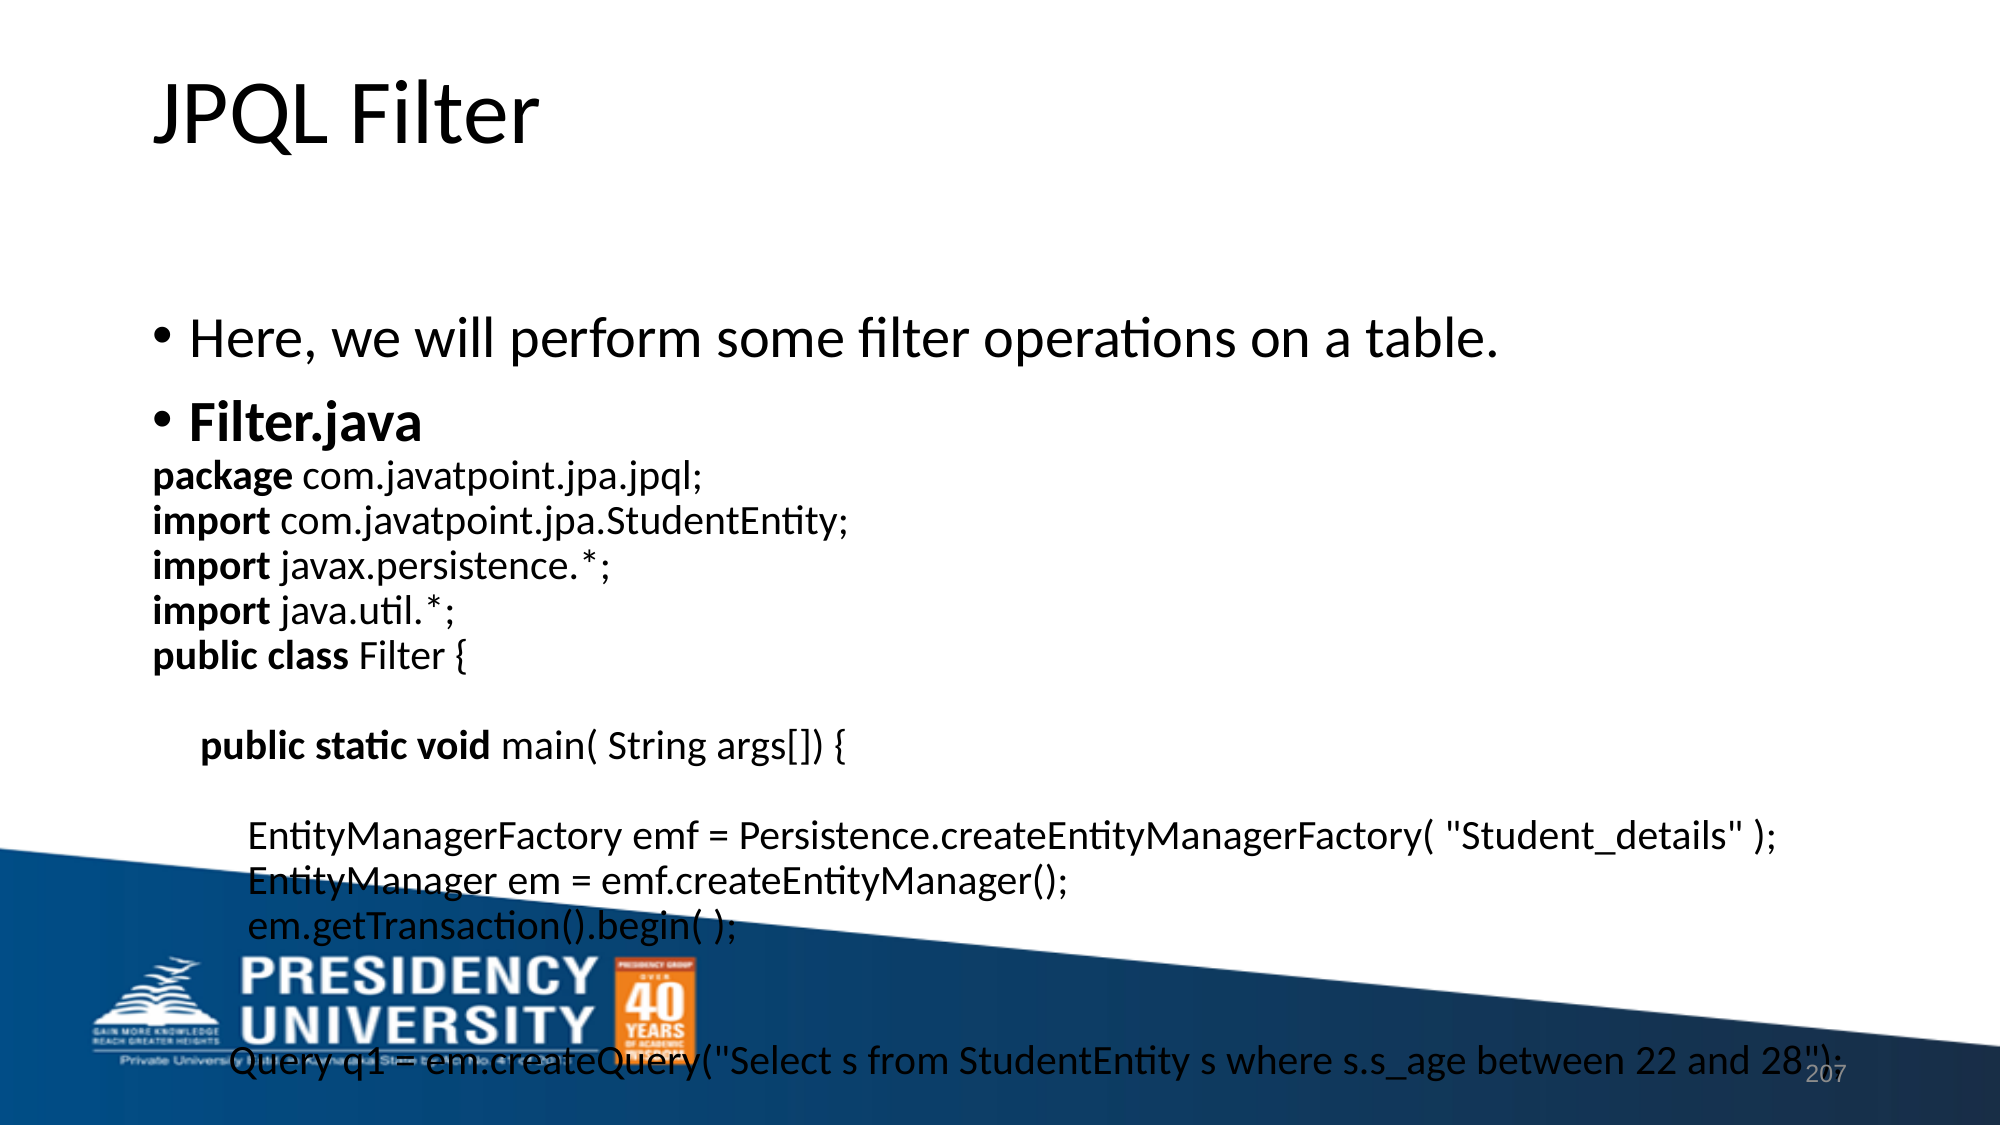

# JPQL Filter
Here, we will perform some filter operations on a table.
Filter.java
package com.javatpoint.jpa.jpql;
import com.javatpoint.jpa.StudentEntity;
import javax.persistence.*;
import java.util.*;
public class Filter {

     public static void main( String args[]) {

          EntityManagerFactory emf = Persistence.createEntityManagerFactory( "Student_details" );
          EntityManager em = emf.createEntityManager();
          em.getTransaction().begin( );

        Query q1 = em.createQuery("Select s from StudentEntity s where s.s_age between 22 and 28");

        @SuppressWarnings("unchecked")
        List<StudentEntity> l1 =  (List<StudentEntity>)q1.getResultList();

         System.out.println("Between Clause");
         System.out.print("s_id");
         System.out.print("\t s_name");
         System.out.println("\t s_age");

          for(StudentEntity s:l1)
          {
          System.out.print(s.getS_id());
          System.out.print("\t"+s.getS_name());
          System.out.println("\t"+s.getS_age());
          }

          Query q2 = em.createQuery("Select s from StudentEntity s where s.s_age IN(20,22,23)");

            @SuppressWarnings("unchecked")
            List<StudentEntity> l2 =  (List<StudentEntity>)q2.getResultList();

             System.out.println("IN Clause");
             System.out.print("s_id");
             System.out.print("\t s_name");
             System.out.println("\t s_age");

              for(StudentEntity s:l2)
              {
              System.out.print(s.getS_id());
              System.out.print("\t"+s.getS_name());
              System.out.println("\t"+s.getS_age());
              }

              Query q3 = em.createQuery("Select s from StudentEntity s where s.s_name like '%a%'");

                @SuppressWarnings("unchecked")
                List<StudentEntity> l3 =  (List<StudentEntity>)q3.getResultList();

                 System.out.println("Like Clause");
                 System.out.print("s_id");
                 System.out.print("\t s_name");
                 System.out.println("\t s_age");

                  for(StudentEntity s:l3)
                  {
                  System.out.print(s.getS_id());
                  System.out.print("\t"+s.getS_name());
                  System.out.println("\t"+s.getS_age());
                  }

          em.getTransaction().commit();
          em.close();
          emf.close();
     }
}

207